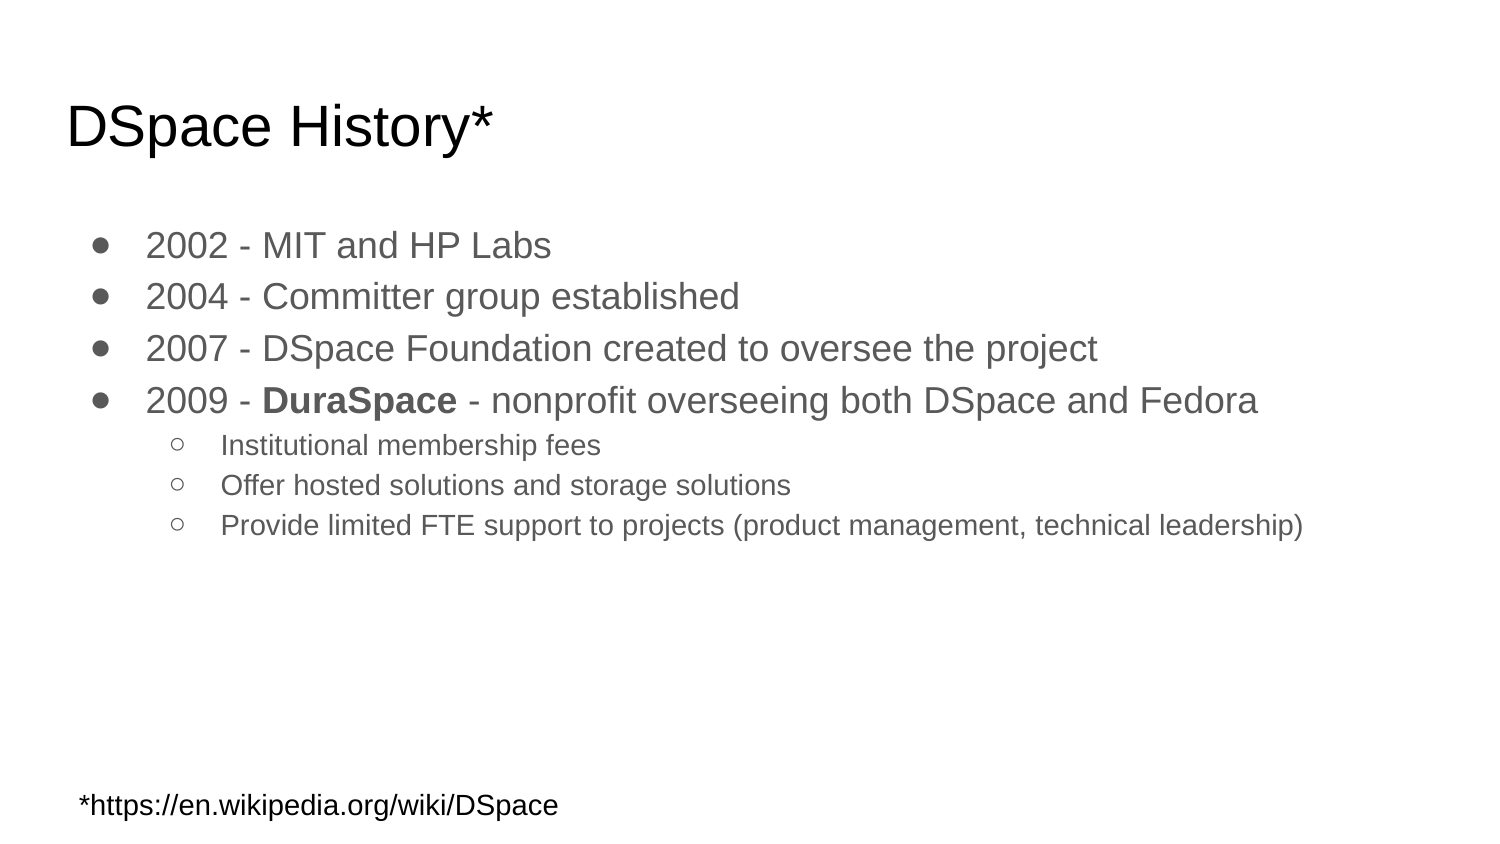

# DSpace History*
2002 - MIT and HP Labs
2004 - Committer group established
2007 - DSpace Foundation created to oversee the project
2009 - DuraSpace - nonprofit overseeing both DSpace and Fedora
Institutional membership fees
Offer hosted solutions and storage solutions
Provide limited FTE support to projects (product management, technical leadership)
*https://en.wikipedia.org/wiki/DSpace